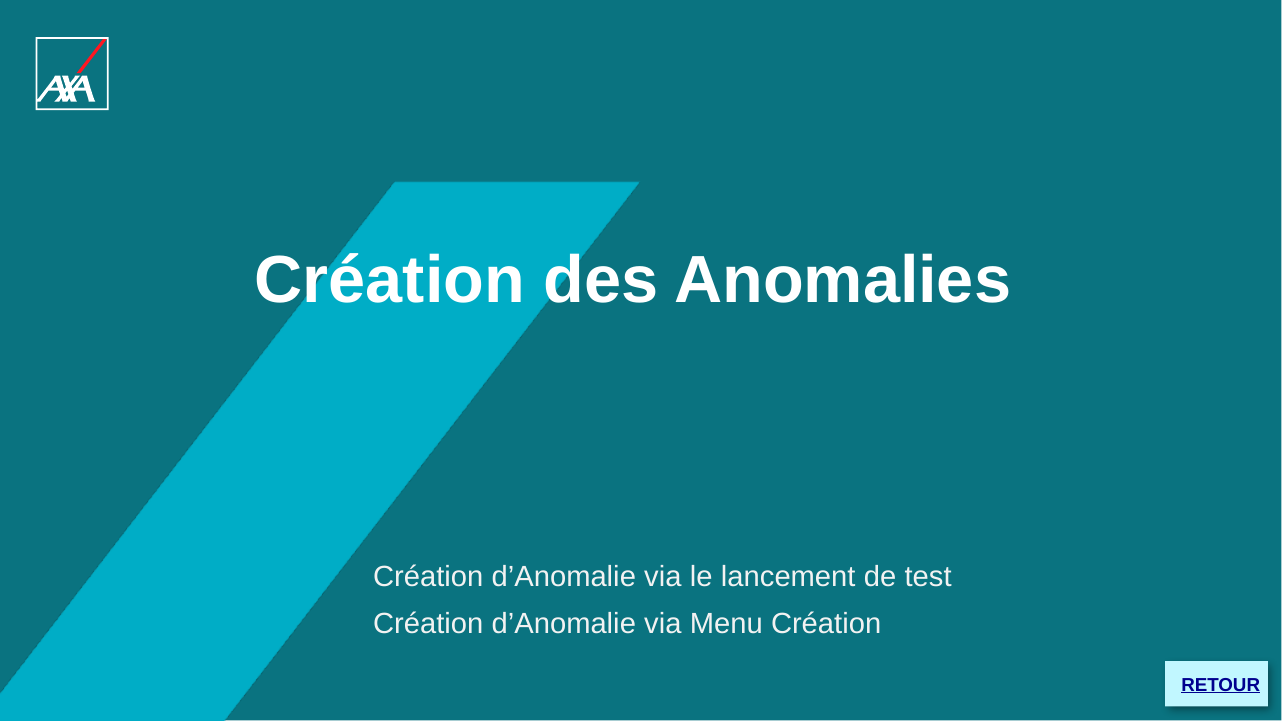

# Création des Anomalies
Création d’Anomalie via le lancement de test
Création d’Anomalie via Menu Création
  RETOUR